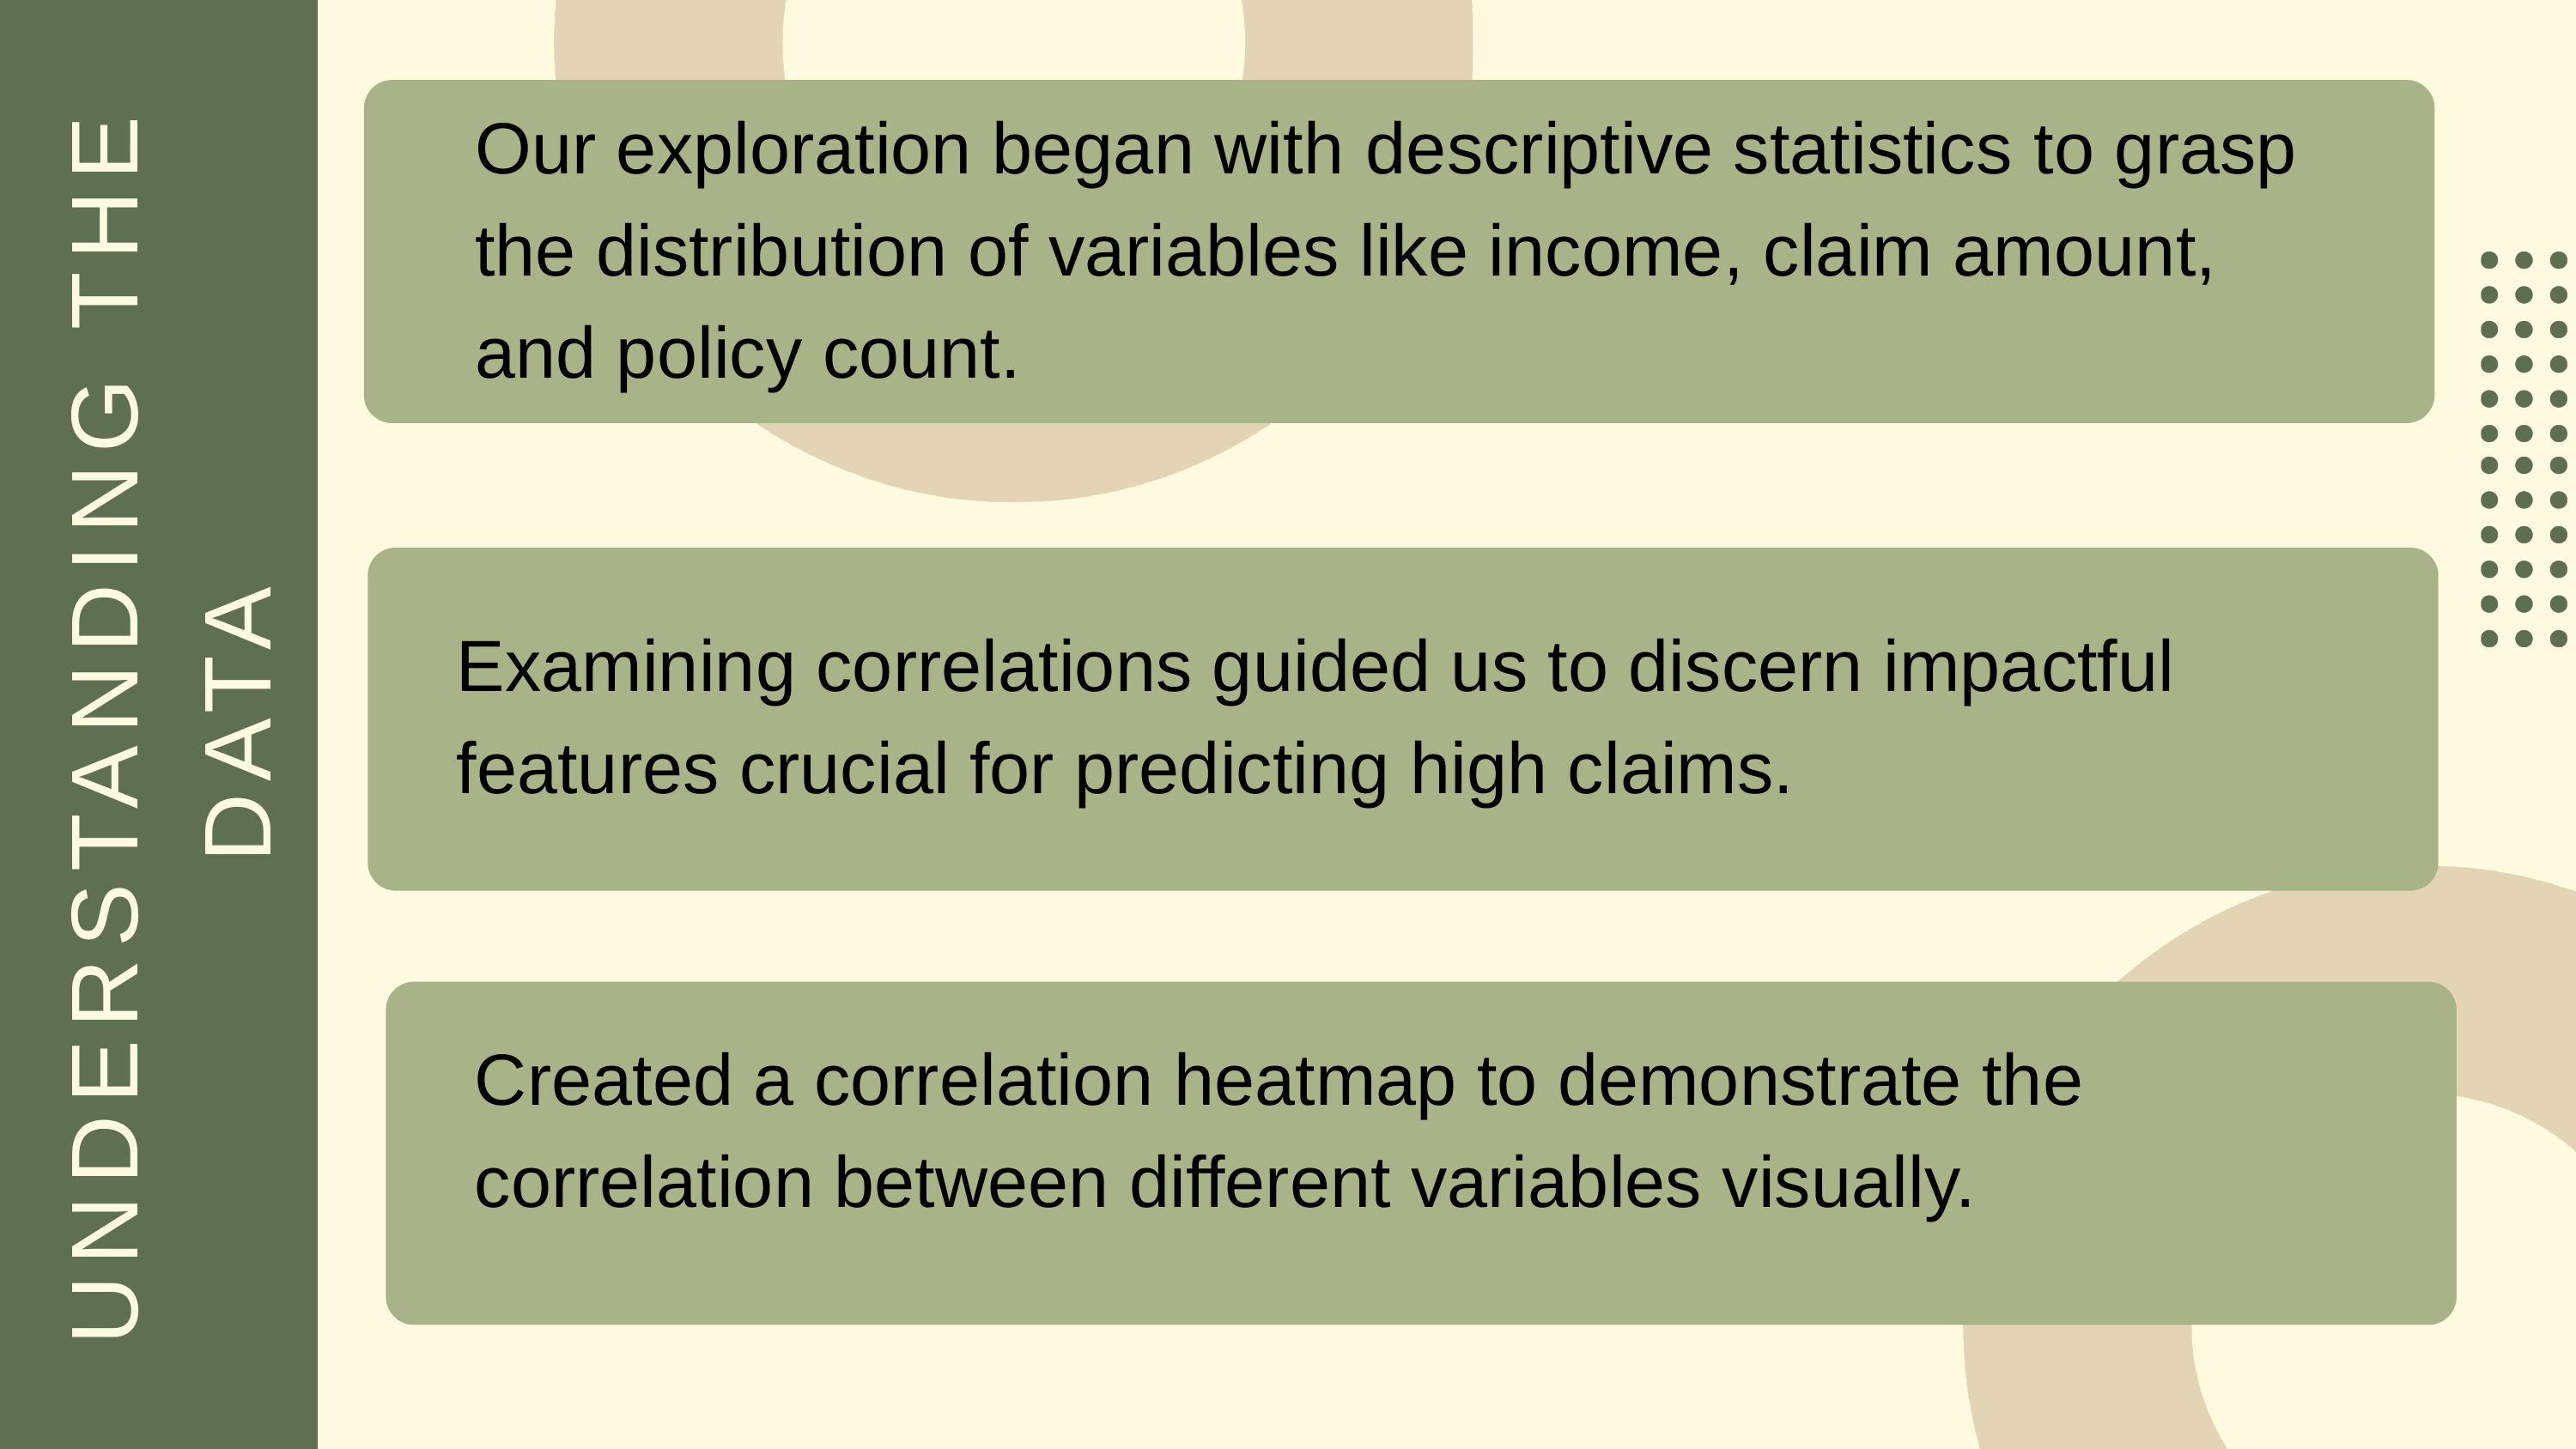

Our exploration began with descriptive statistics to grasp the distribution of variables like income, claim amount, and policy count.

UNDERSTANDING THE DATA
Examining correlations guided us to discern impactful features crucial for predicting high claims.

Created a correlation heatmap to demonstrate the correlation between different variables visually.